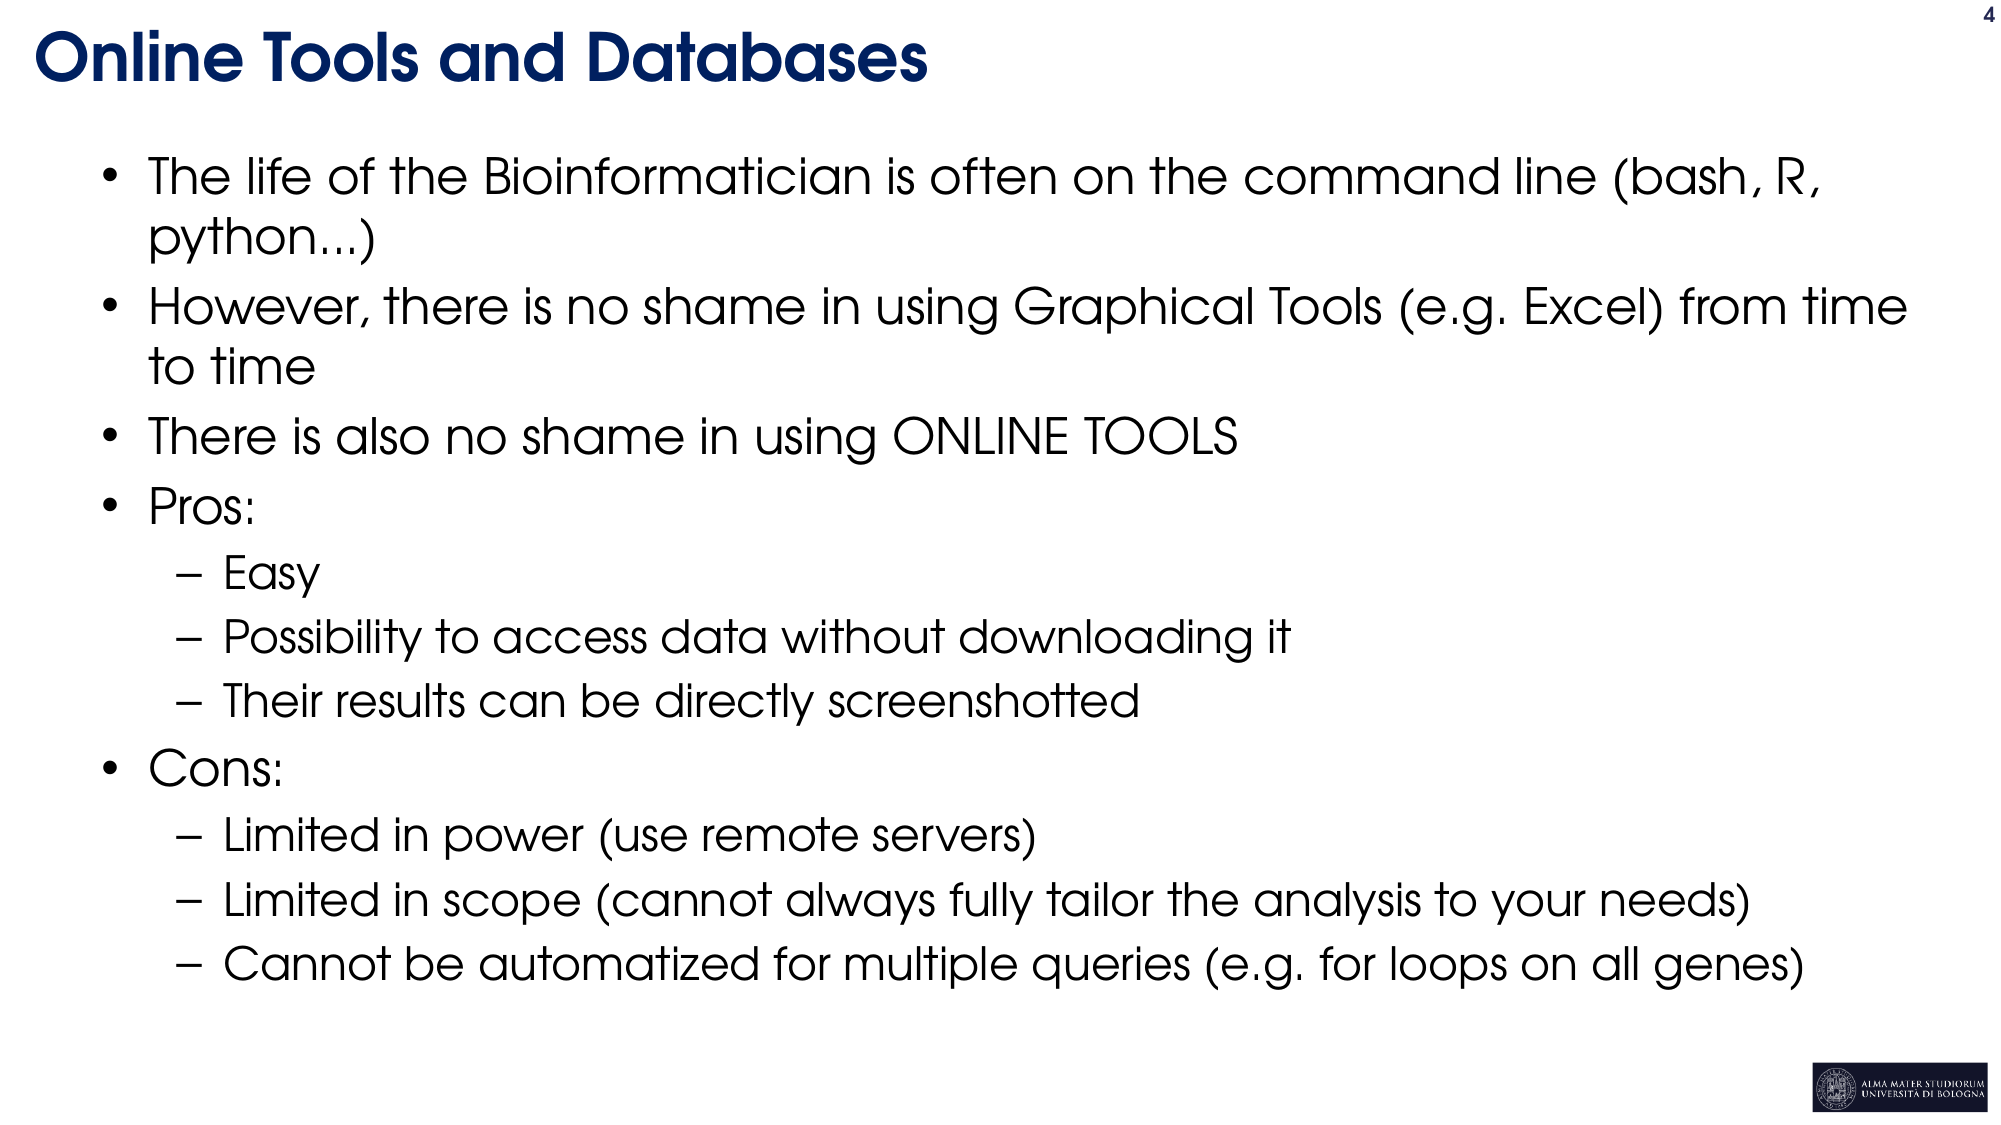

Online Tools and Databases
The life of the Bioinformatician is often on the command line (bash, R, python...)
However, there is no shame in using Graphical Tools (e.g. Excel) from time to time
There is also no shame in using ONLINE TOOLS
Pros:
Easy
Possibility to access data without downloading it
Their results can be directly screenshotted
Cons:
Limited in power (use remote servers)
Limited in scope (cannot always fully tailor the analysis to your needs)
Cannot be automatized for multiple queries (e.g. for loops on all genes)